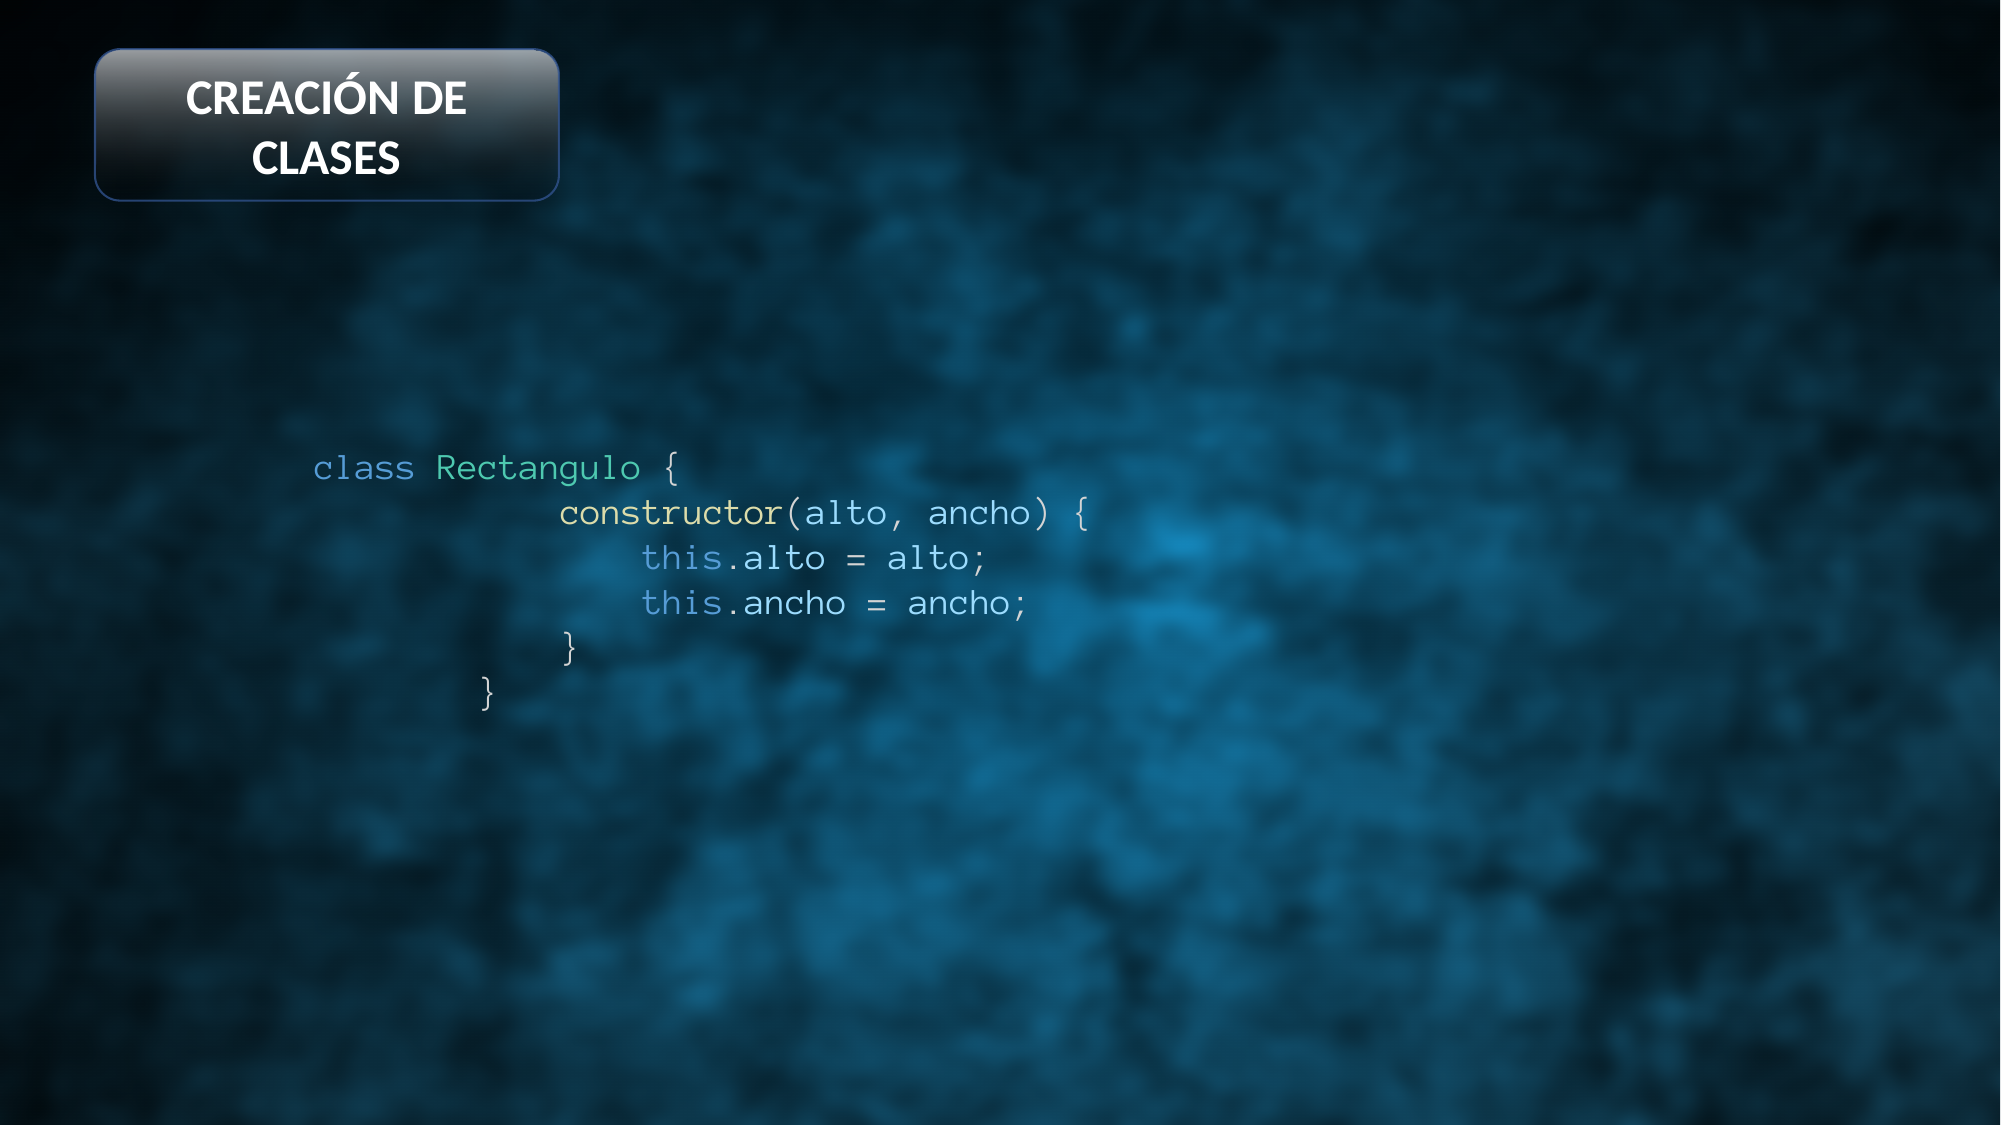

CREACIÓN DE CLASES
class Rectangulo {
            constructor(alto, ancho) {
                this.alto = alto;
                this.ancho = ancho;
            }
        }